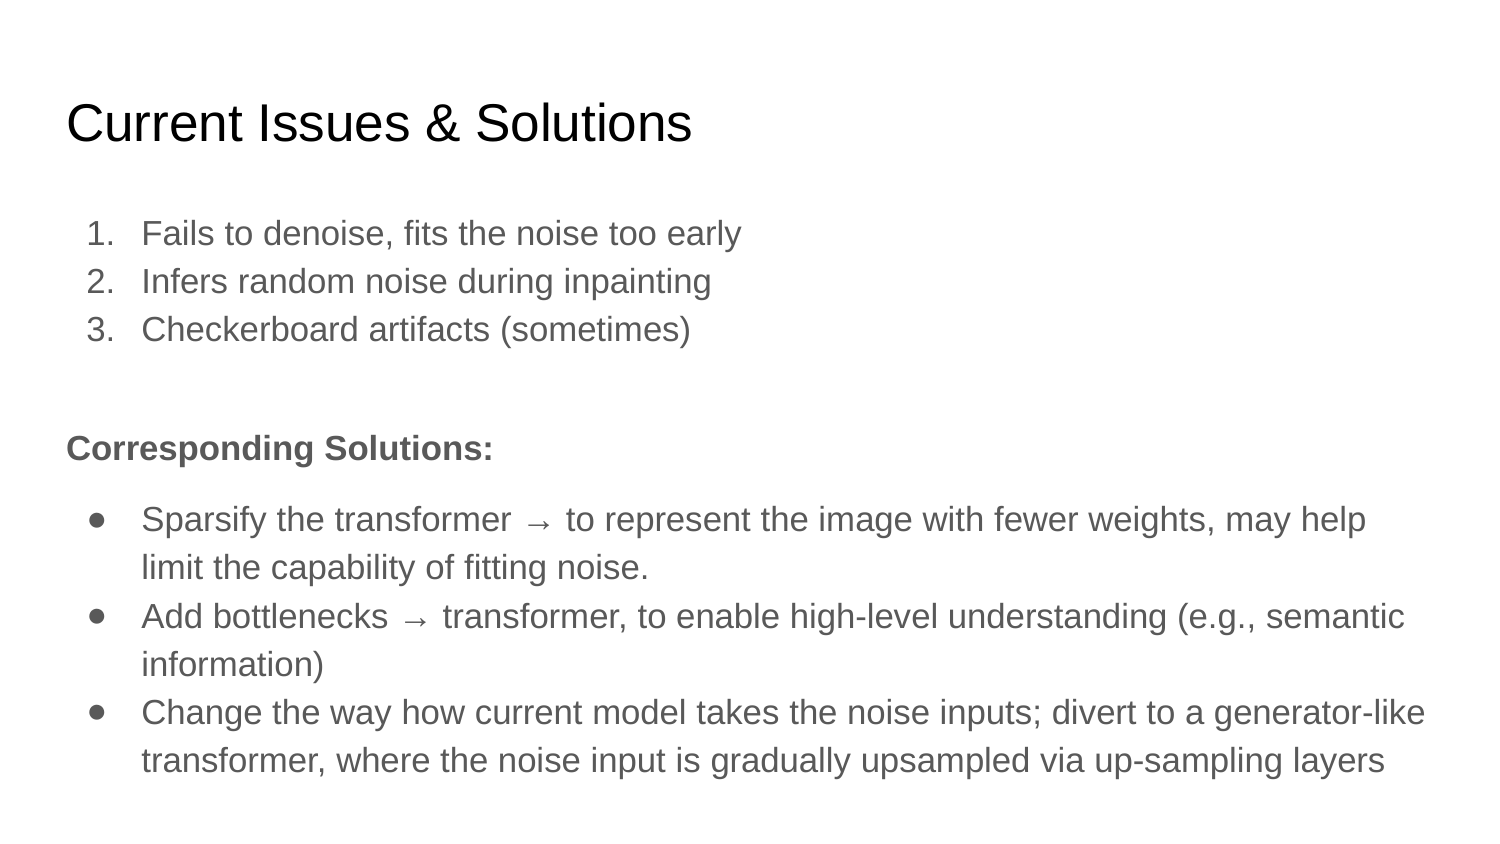

# Current Issues & Solutions
Fails to denoise, fits the noise too early
Infers random noise during inpainting
Checkerboard artifacts (sometimes)
Corresponding Solutions:
Sparsify the transformer → to represent the image with fewer weights, may help limit the capability of fitting noise.
Add bottlenecks → transformer, to enable high-level understanding (e.g., semantic information)
Change the way how current model takes the noise inputs; divert to a generator-like transformer, where the noise input is gradually upsampled via up-sampling layers